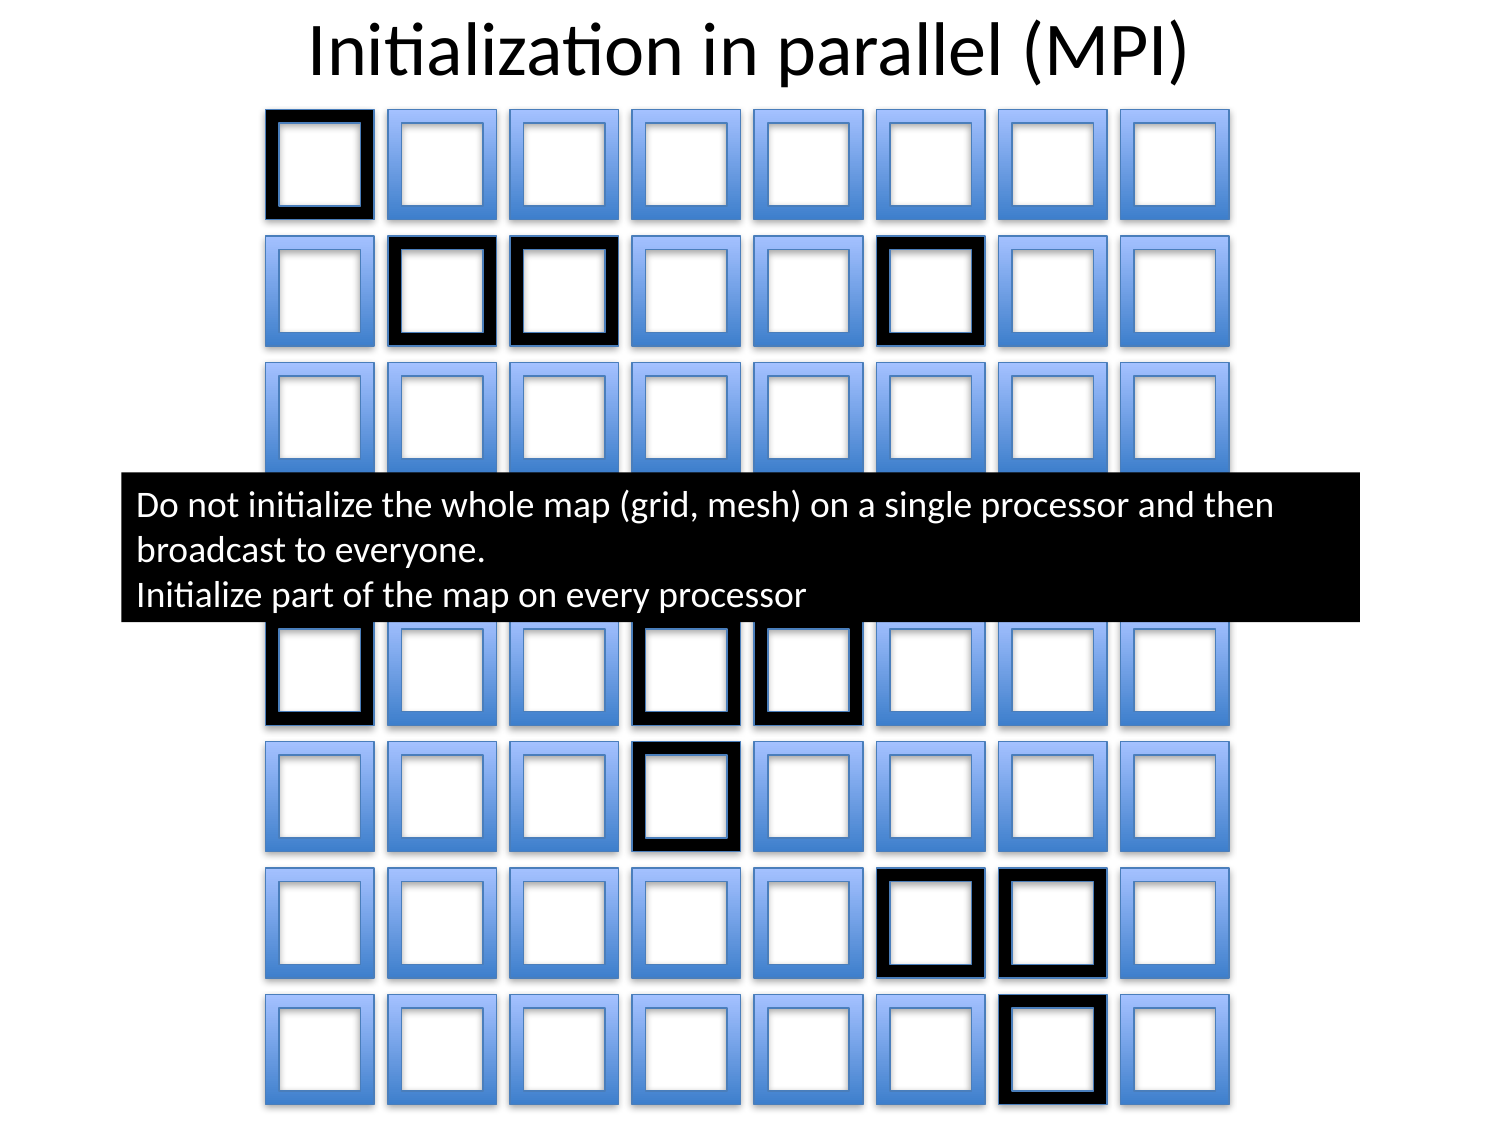

# Initialization in parallel (MPI)

Do not initialize the whole map (grid, mesh) on a single processor and then broadcast to everyone.
Initialize part of the map on every processor